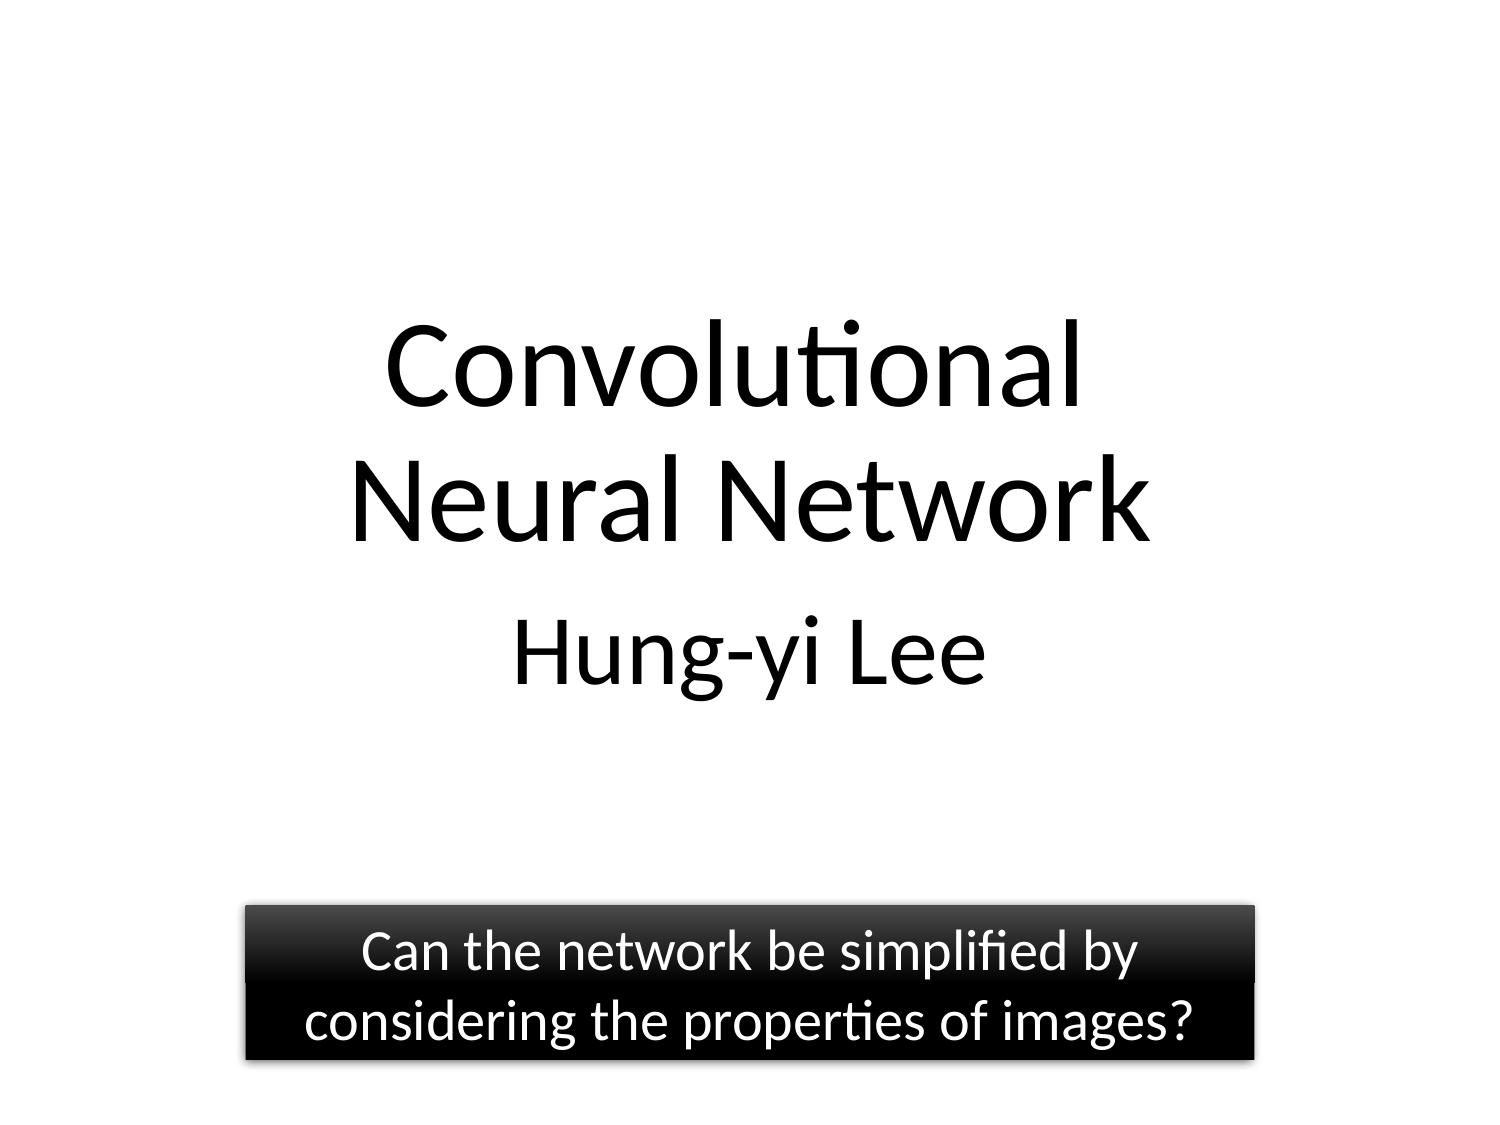

# Convolutional Neural Network
Hung-yi Lee
Can the network be simplified by considering the properties of images?